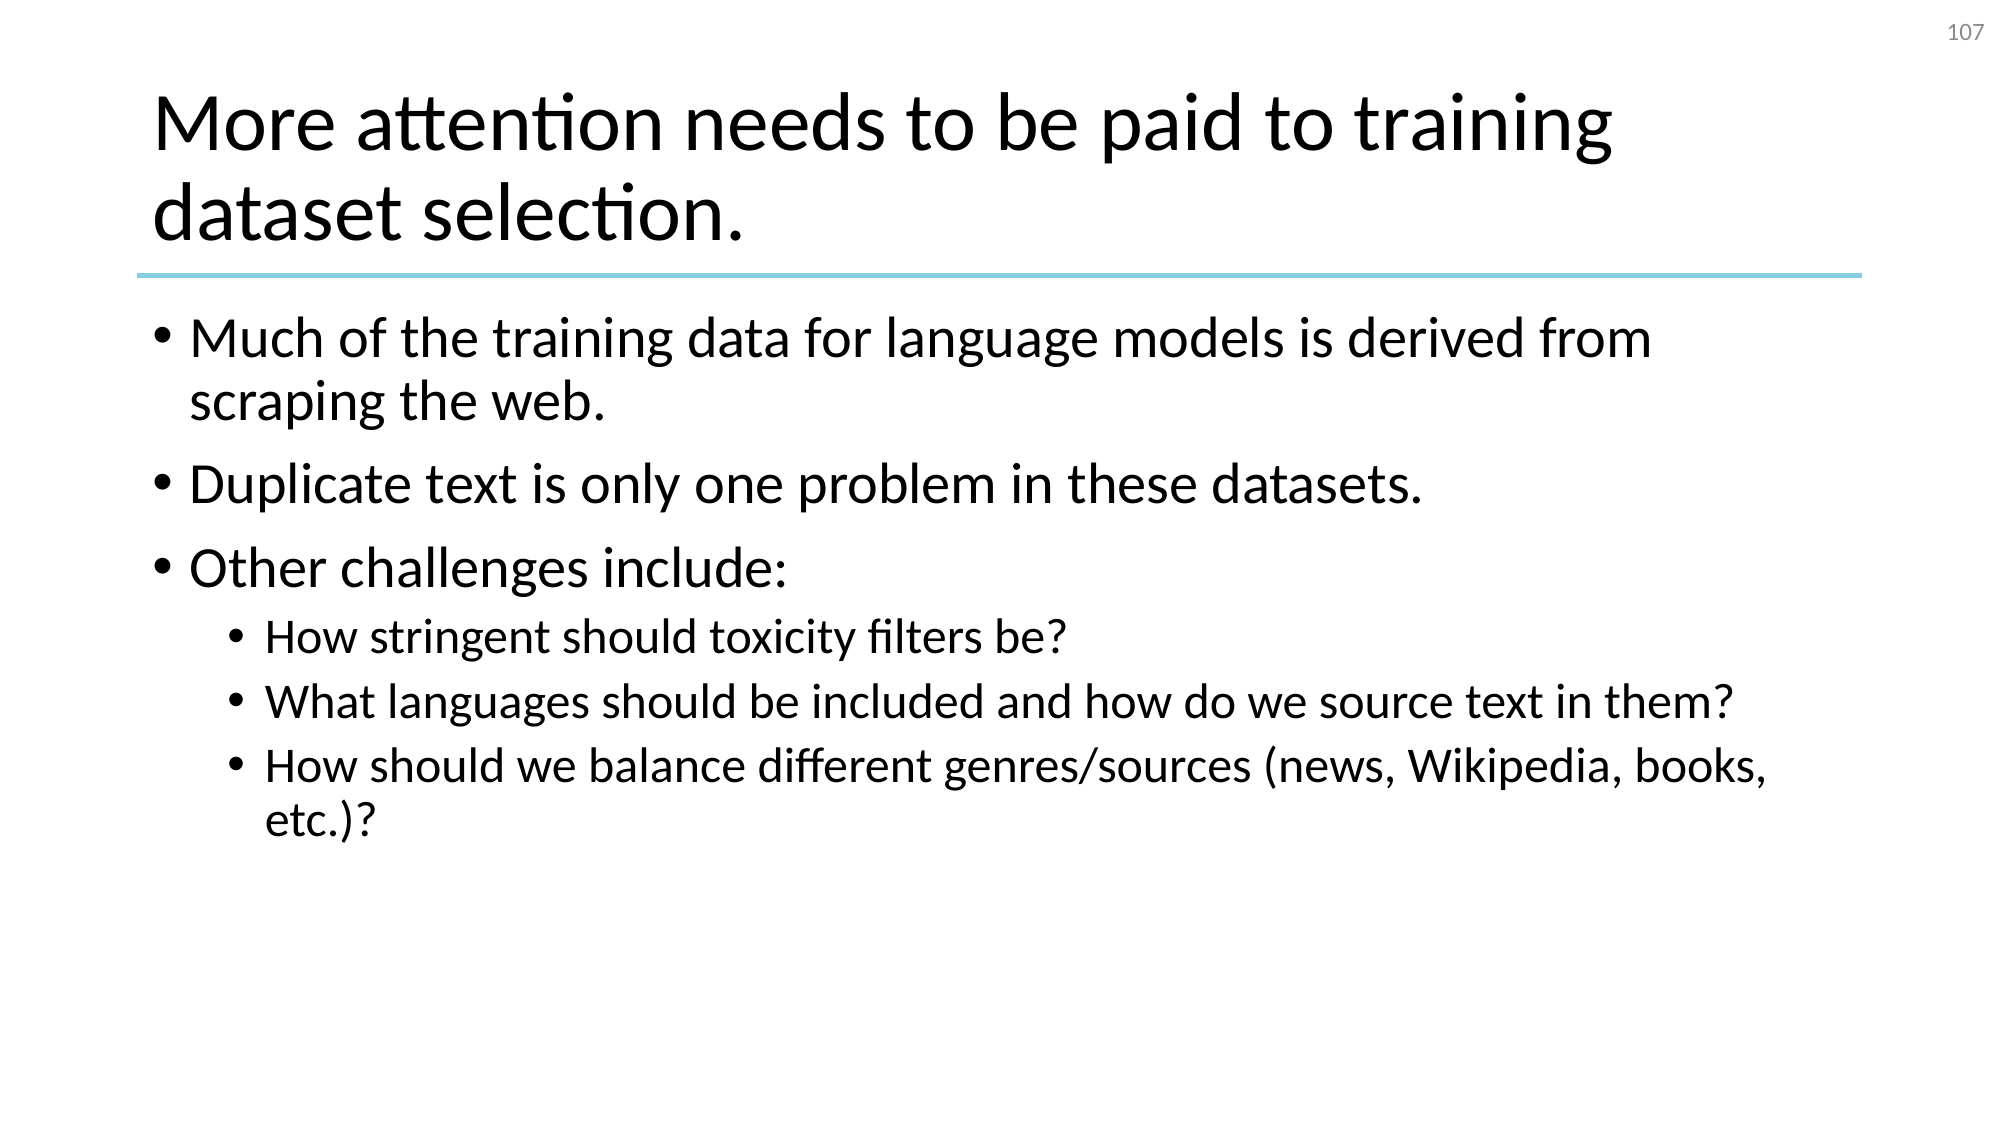

107
# More attention needs to be paid to training dataset selection.
Much of the training data for language models is derived from scraping the web.
Duplicate text is only one problem in these datasets.
Other challenges include:
How stringent should toxicity filters be?
What languages should be included and how do we source text in them?
How should we balance different genres/sources (news, Wikipedia, books, etc.)?